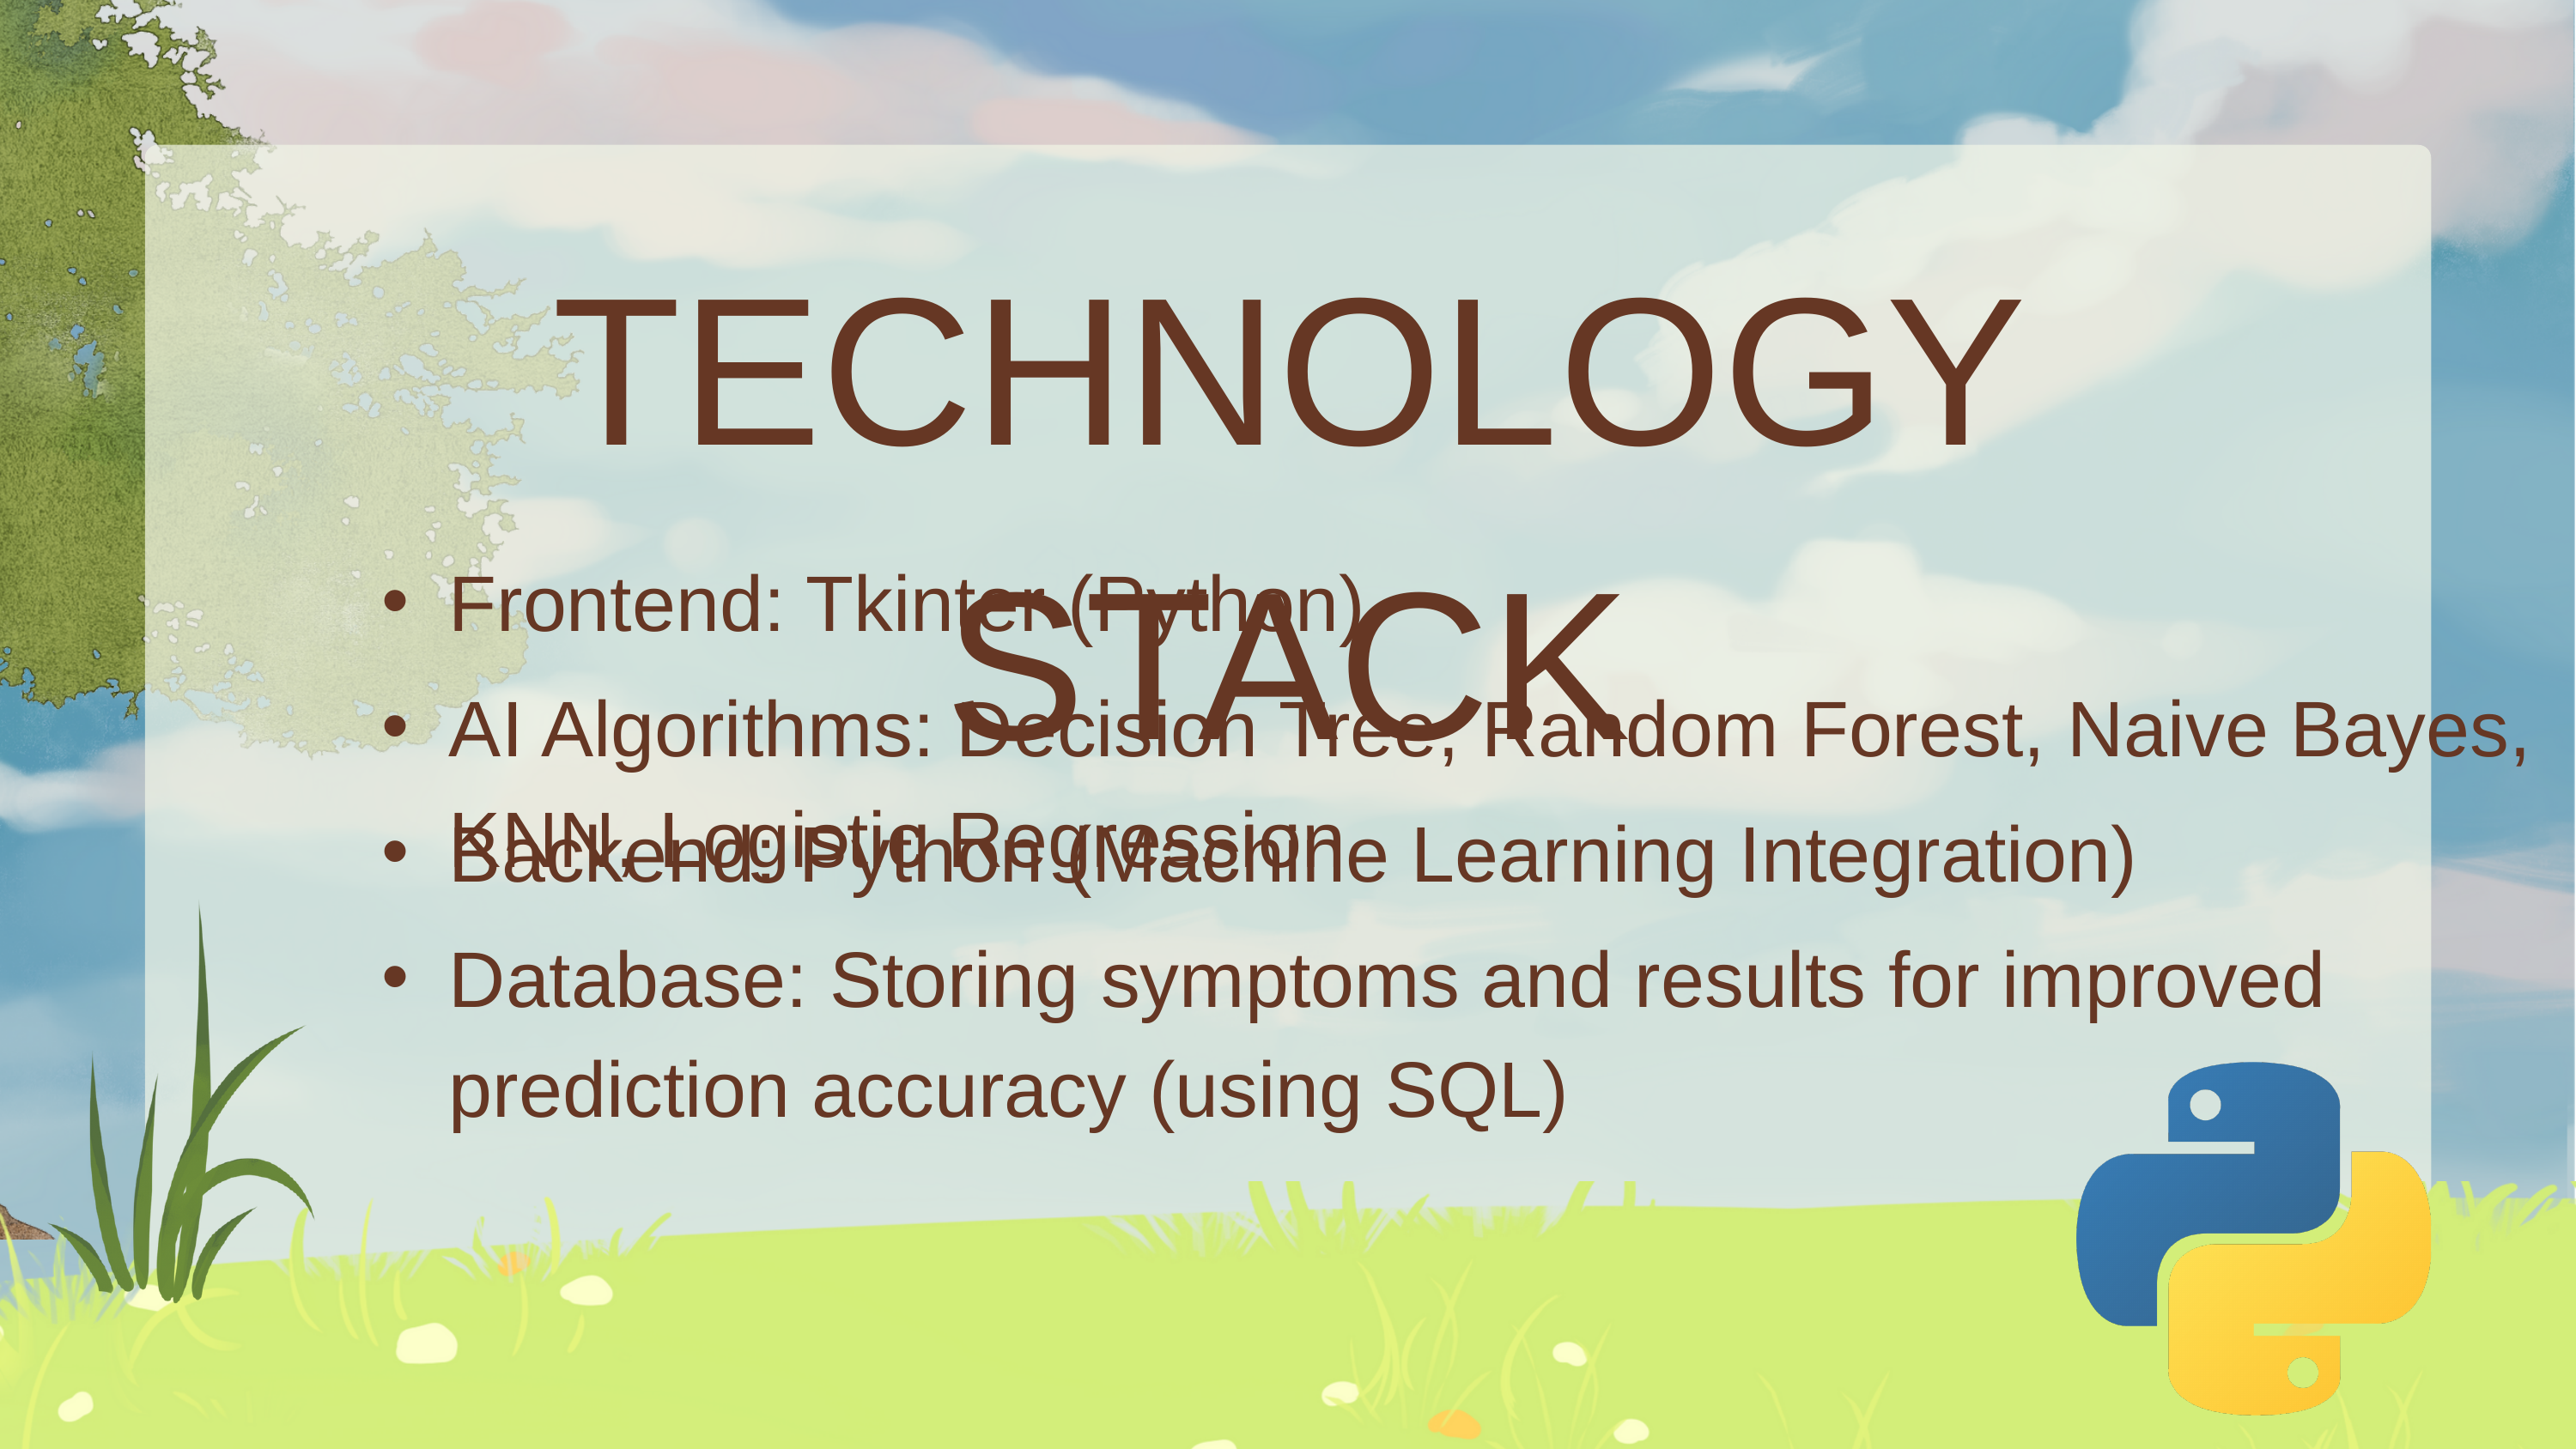

TECHNOLOGY STACK
Frontend: Tkinter (Python)
AI Algorithms: Decision Tree, Random Forest, Naive Bayes, KNN, Logistic Regression
Backend: Python (Machine Learning Integration)

Database: Storing symptoms and results for improved prediction accuracy (using SQL)